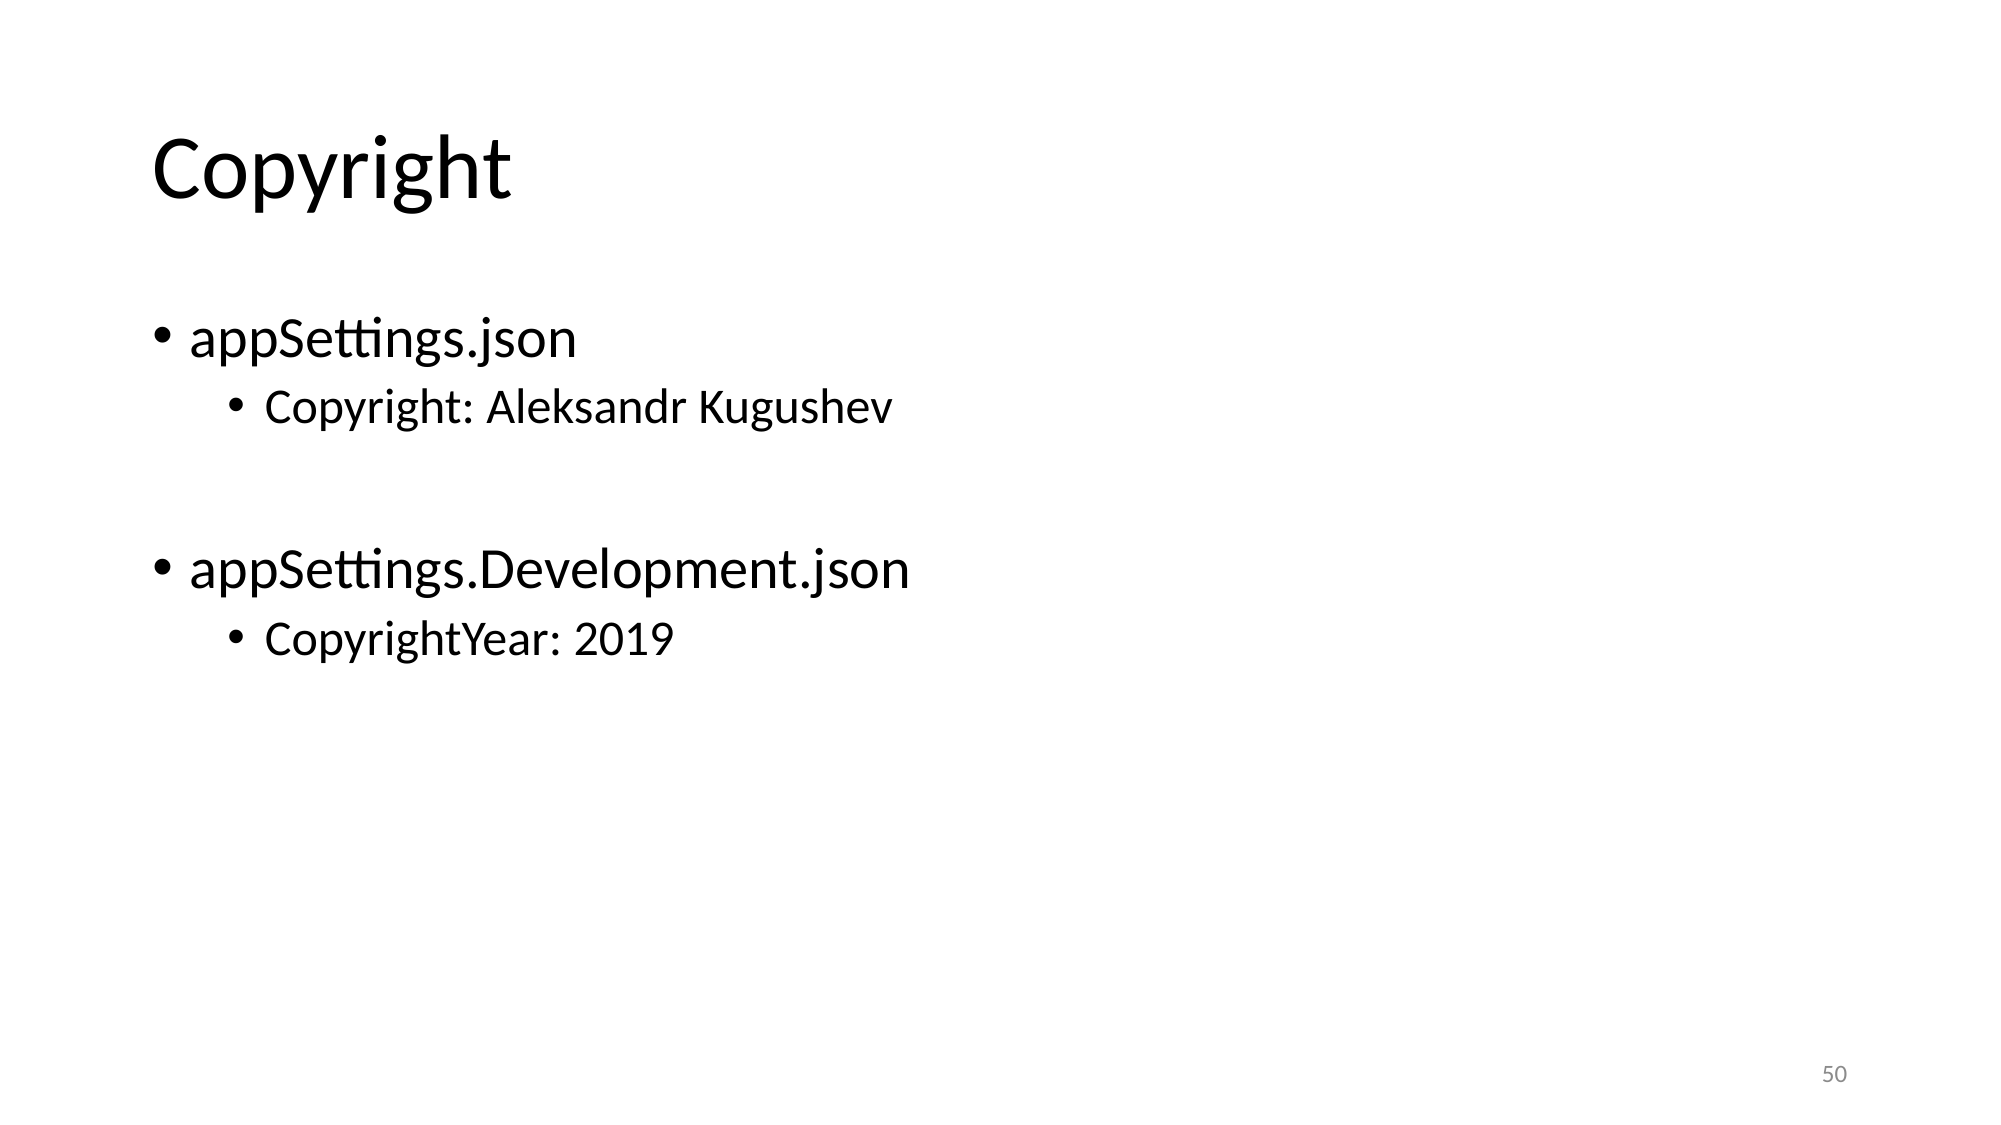

# Copyright
appSettings.json
Copyright: Aleksandr Kugushev

appSettings.Development.json
CopyrightYear: 2019
50